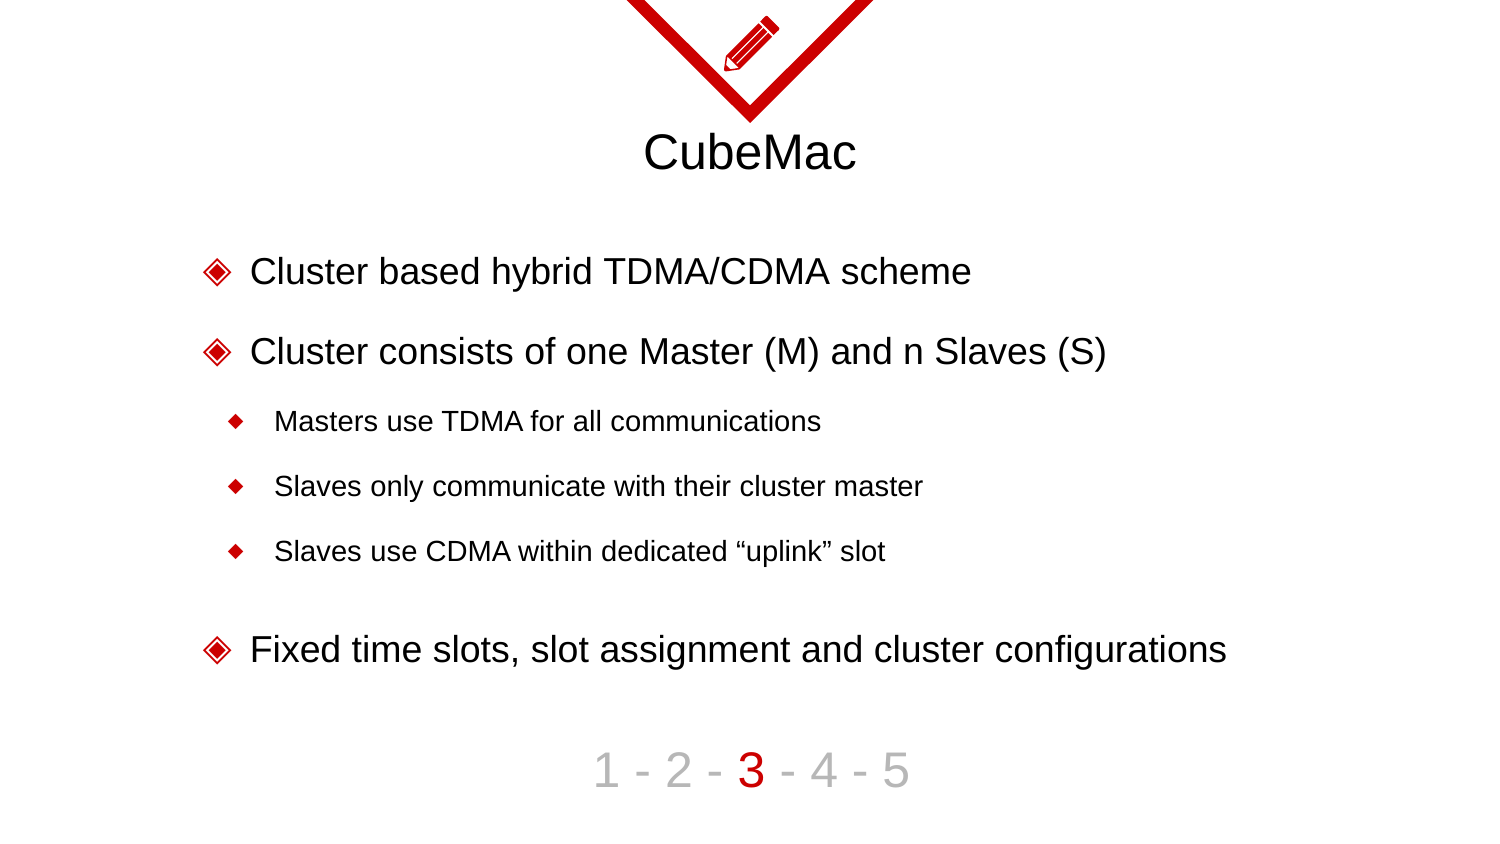

# CubeMac
Cluster based hybrid TDMA/CDMA scheme
Cluster consists of one Master (M) and n Slaves (S)
Masters use TDMA for all communications
Slaves only communicate with their cluster master
Slaves use CDMA within dedicated “uplink” slot
Fixed time slots, slot assignment and cluster configurations
1 - 2 - 3 - 4 - 5